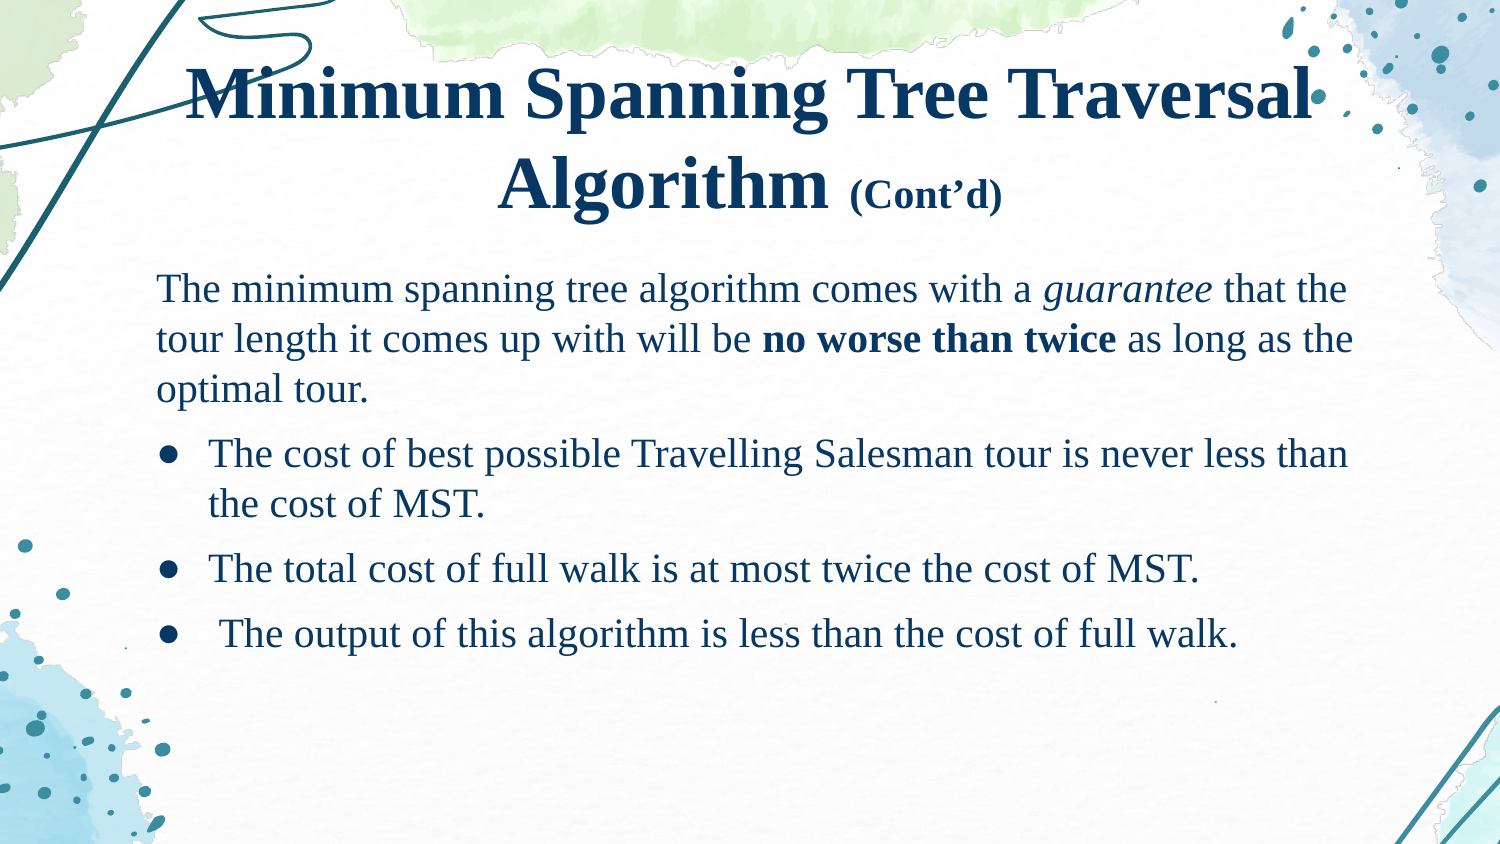

# Minimum Spanning Tree Traversal Algorithm (Cont’d)
The minimum spanning tree algorithm comes with a guarantee that the tour length it comes up with will be no worse than twice as long as the optimal tour.

The cost of best possible Travelling Salesman tour is never less than the cost of MST.

The total cost of full walk is at most twice the cost of MST.

 The output of this algorithm is less than the cost of full walk.